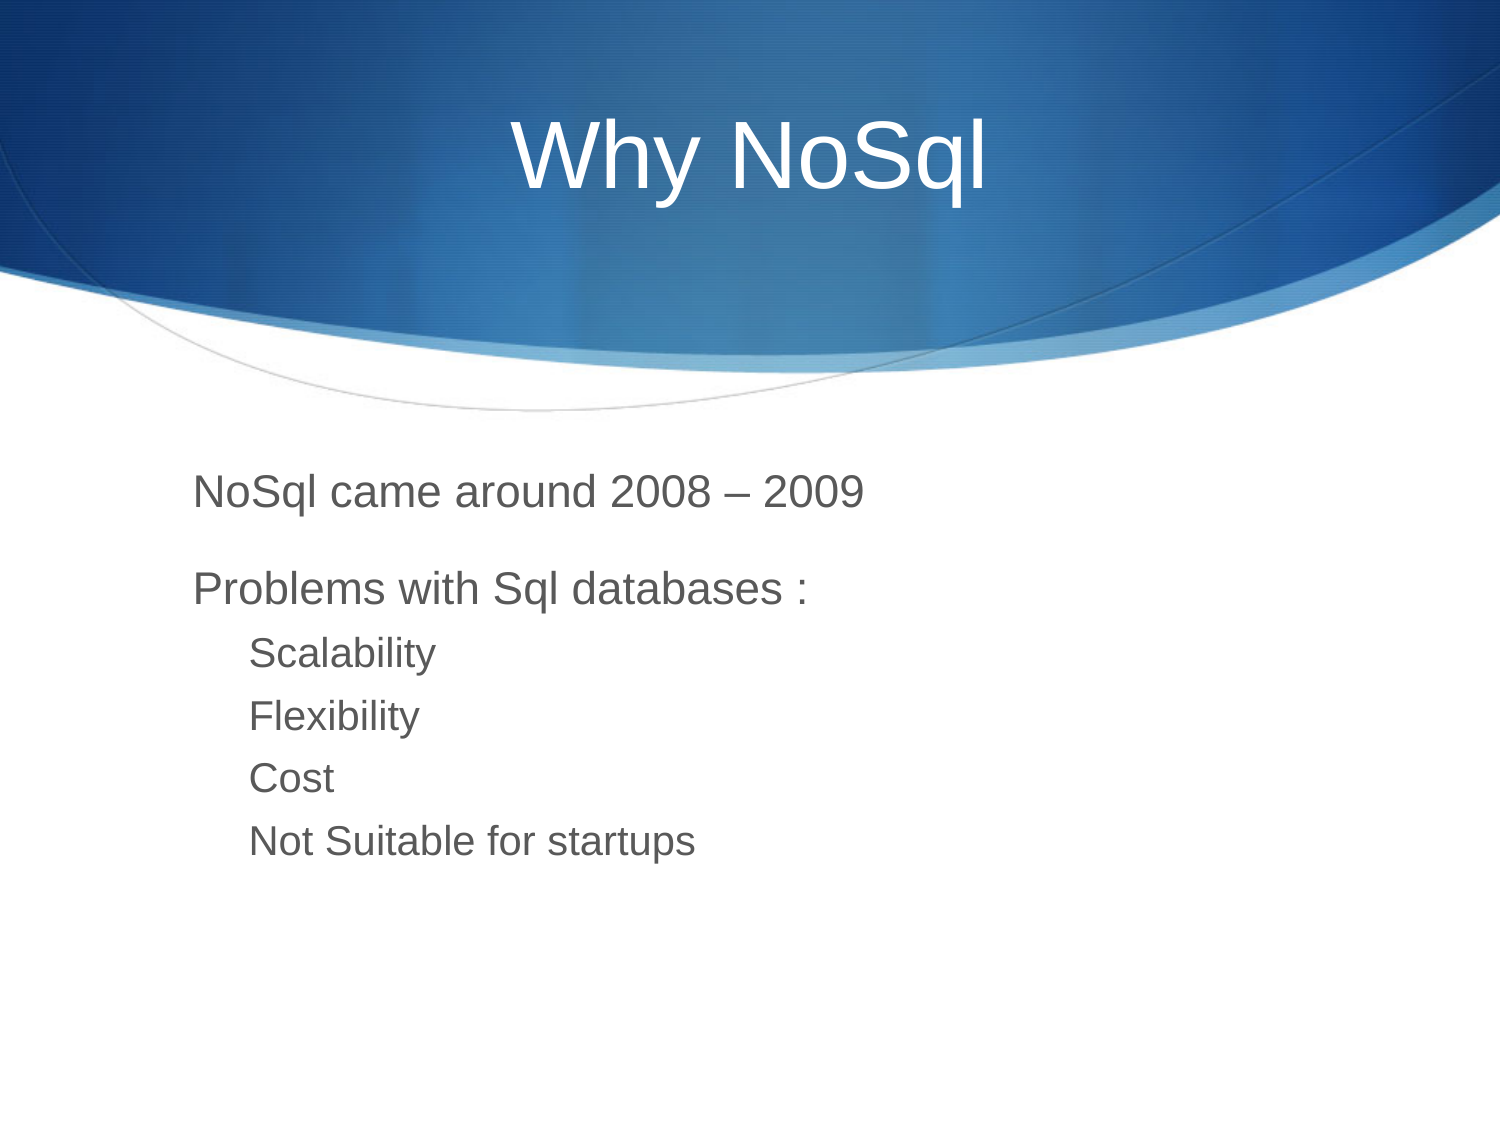

Why NoSql
NoSql came around 2008 – 2009
Problems with Sql databases :
Scalability
Flexibility
Cost
Not Suitable for startups